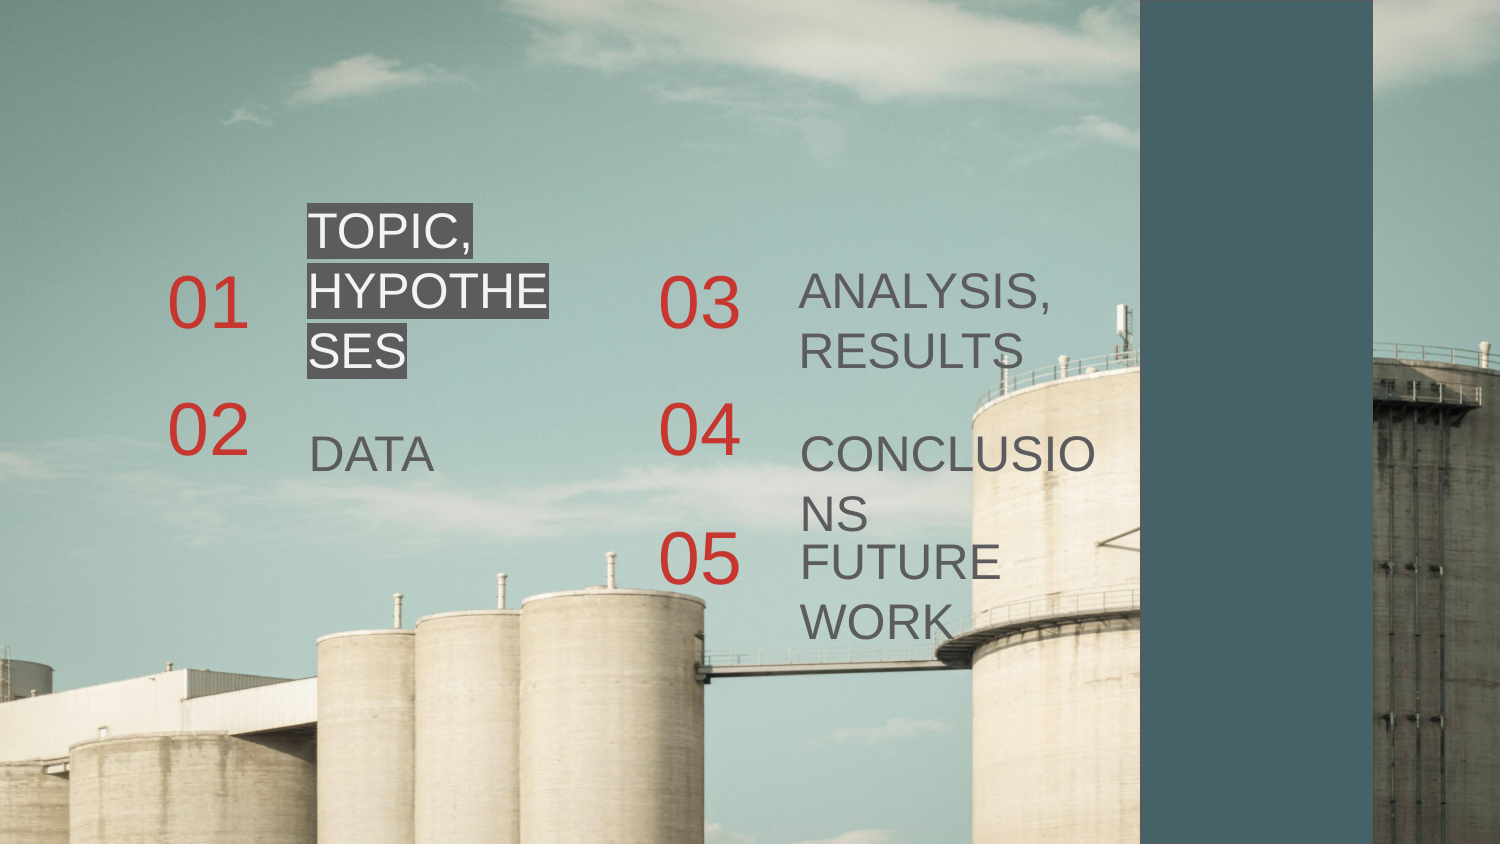

01
03
TOPIC, HYPOTHESES
ANALYSIS, RESULTS
02
04
DATA
CONCLUSIONS
05
FUTURE WORK